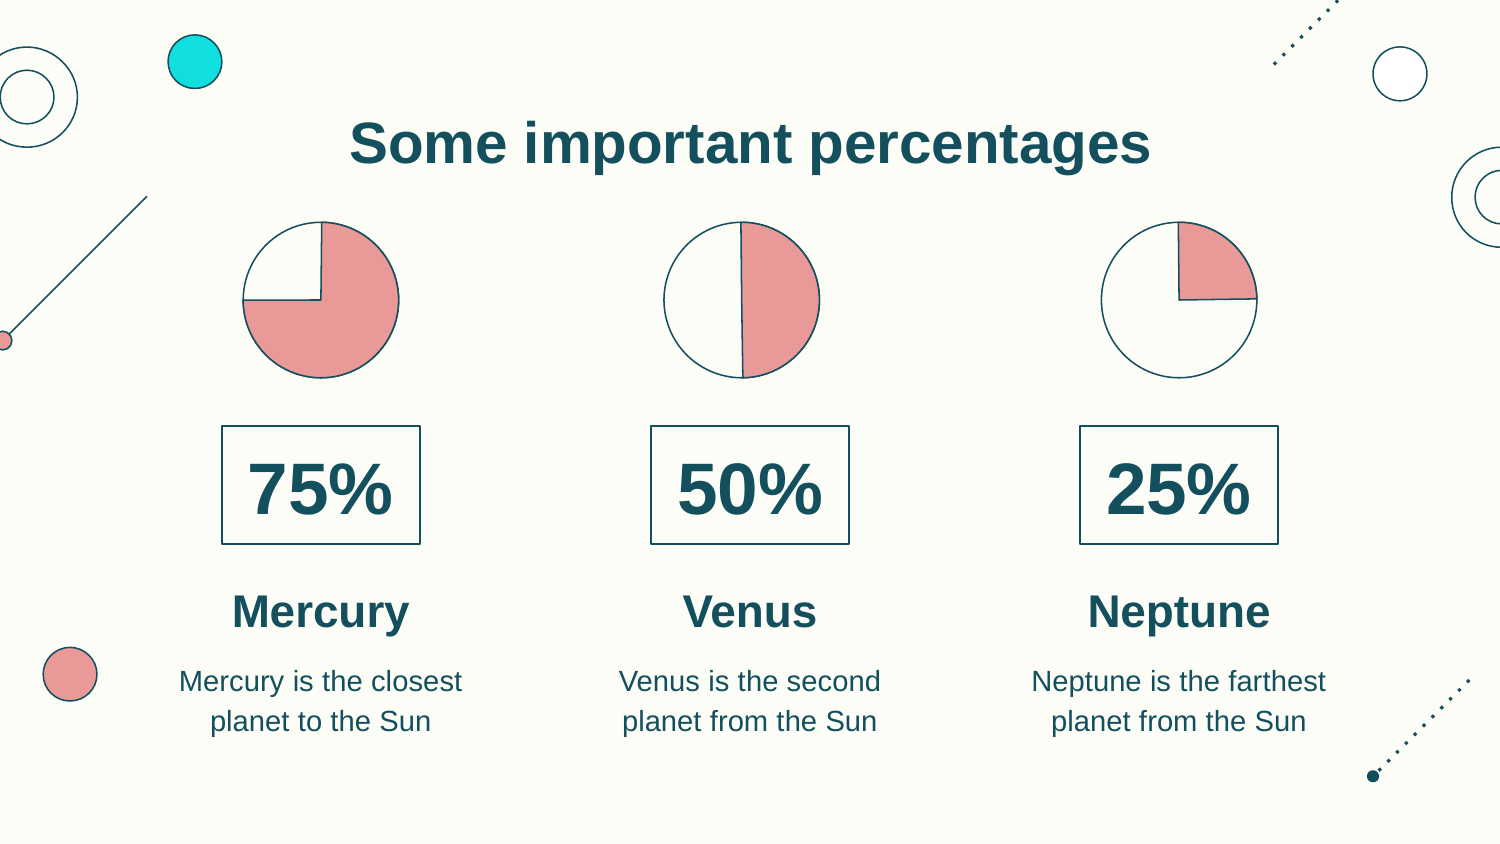

# Some important percentages

75%
50%
25%
Mercury
Venus
Neptune
Mercury is the closest planet to the Sun
Venus is the second planet from the Sun
Neptune is the farthest planet from the Sun